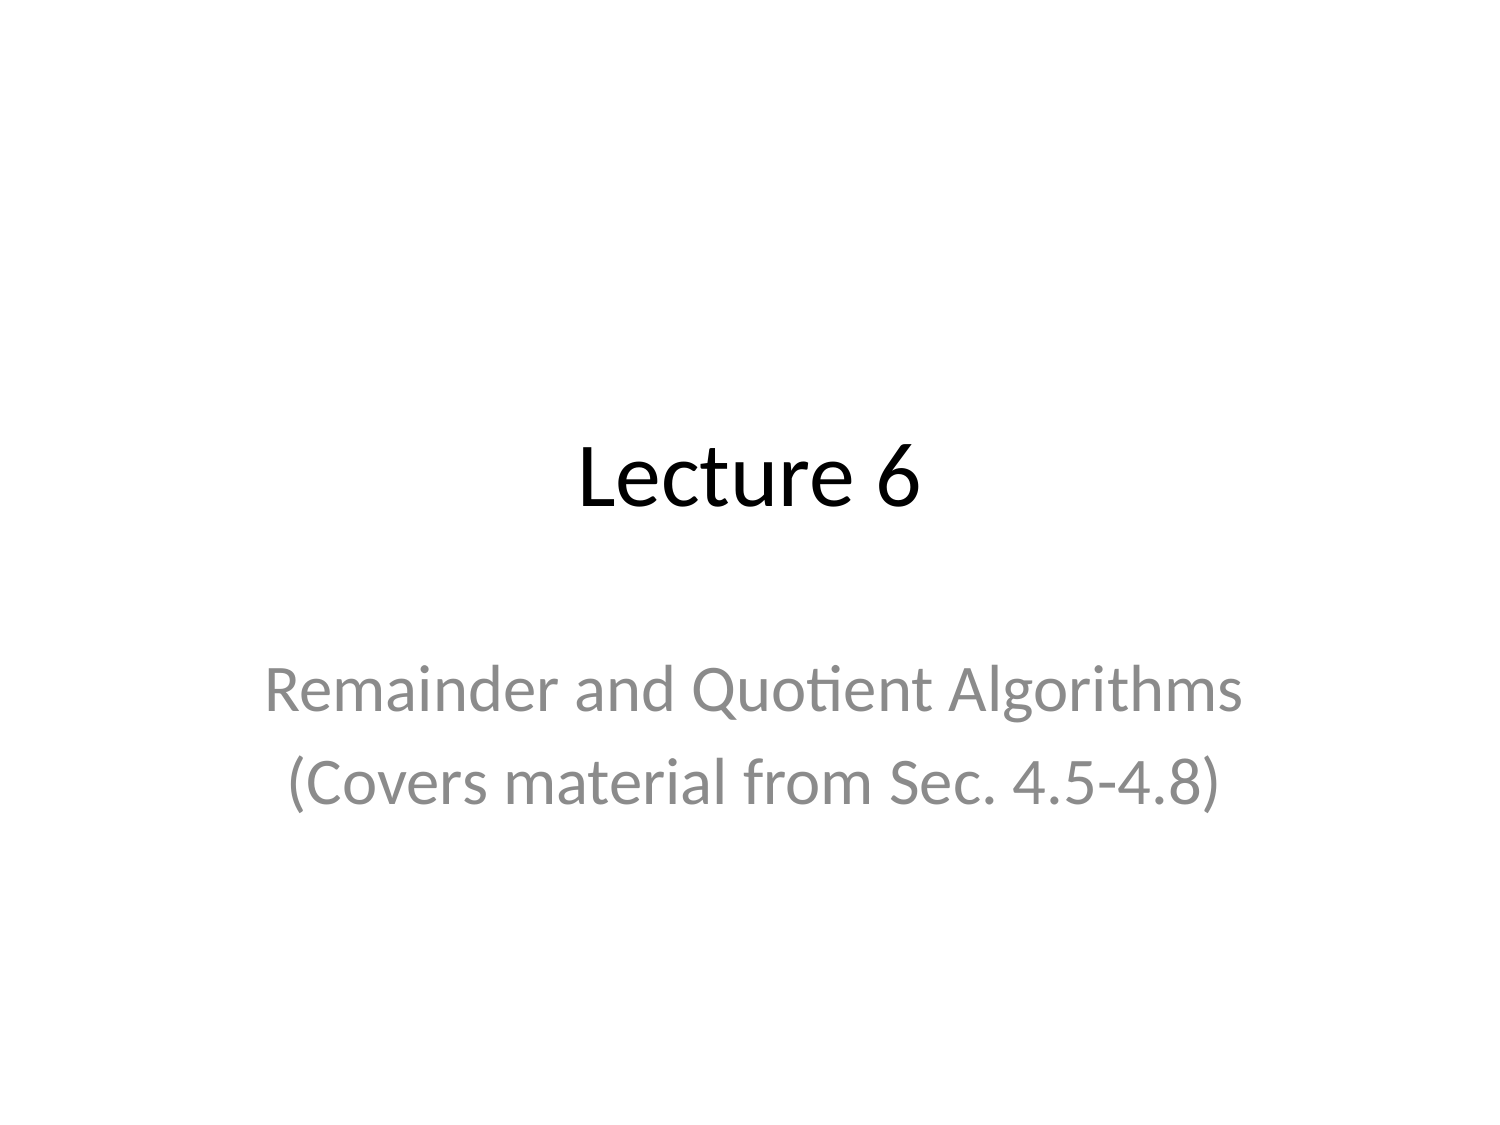

# Lecture 6
Remainder and Quotient Algorithms
(Covers material from Sec. 4.5-4.8)